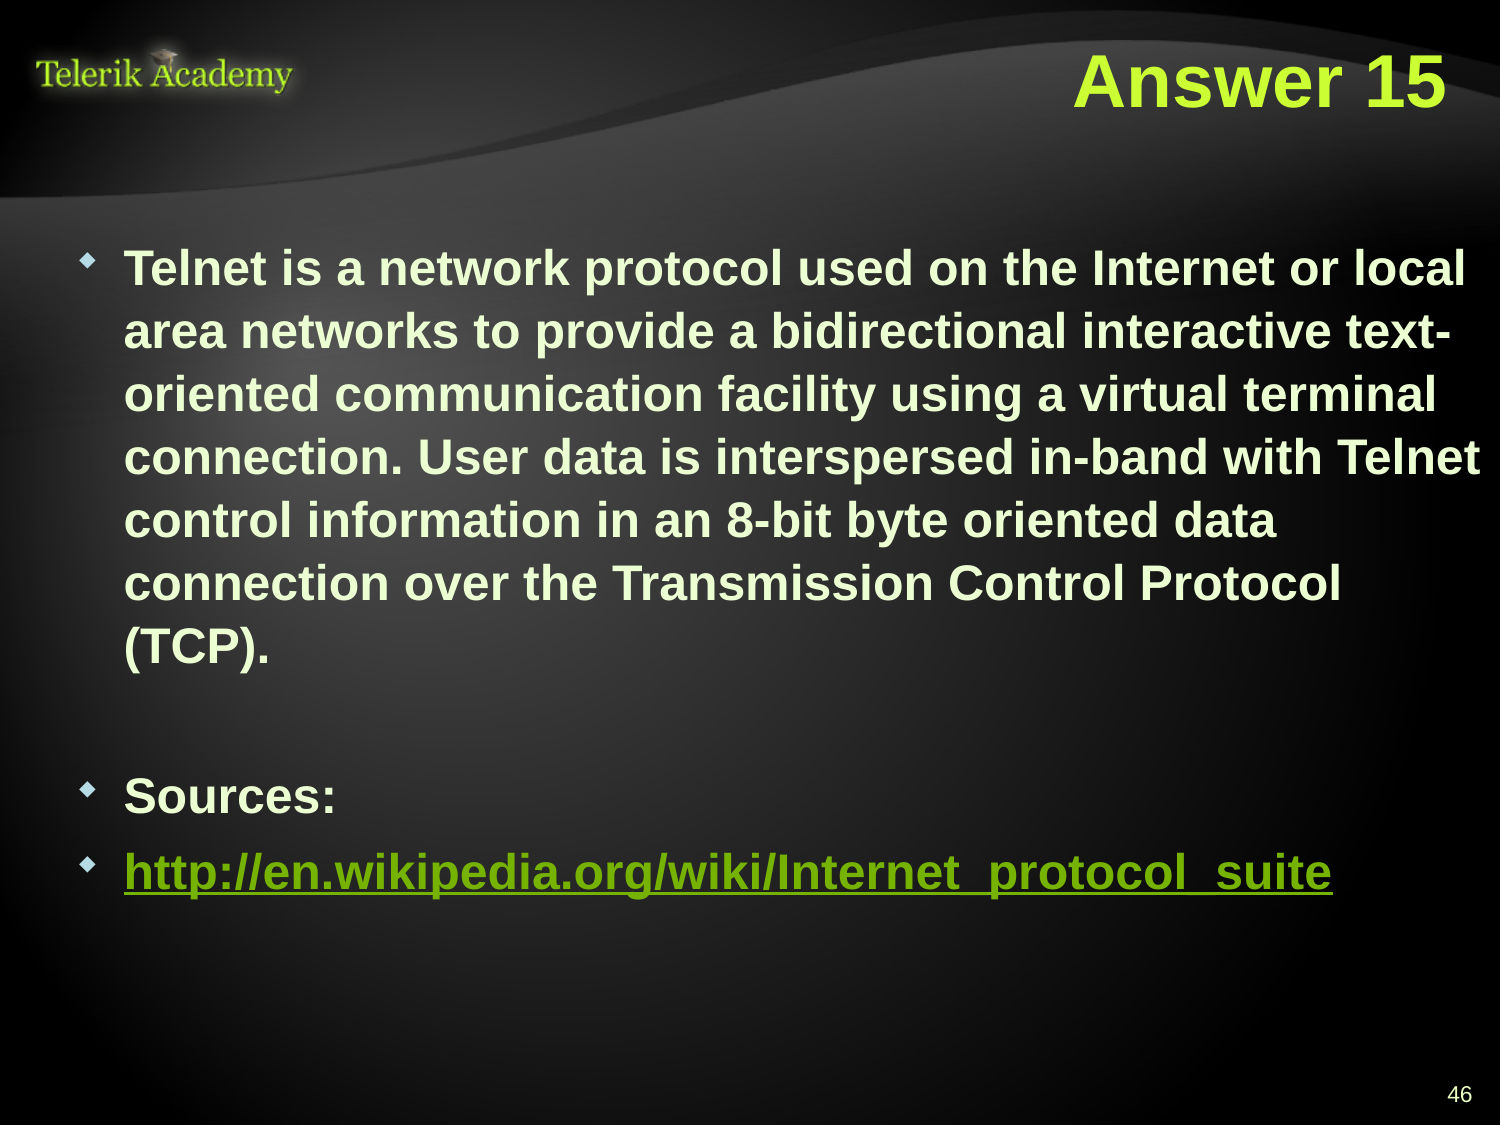

# Answer 15
Telnet is a network protocol used on the Internet or local area networks to provide a bidirectional interactive text-oriented communication facility using a virtual terminal connection. User data is interspersed in-band with Telnet control information in an 8-bit byte oriented data connection over the Transmission Control Protocol (TCP).

Sources:
http://en.wikipedia.org/wiki/Internet_protocol_suite
46